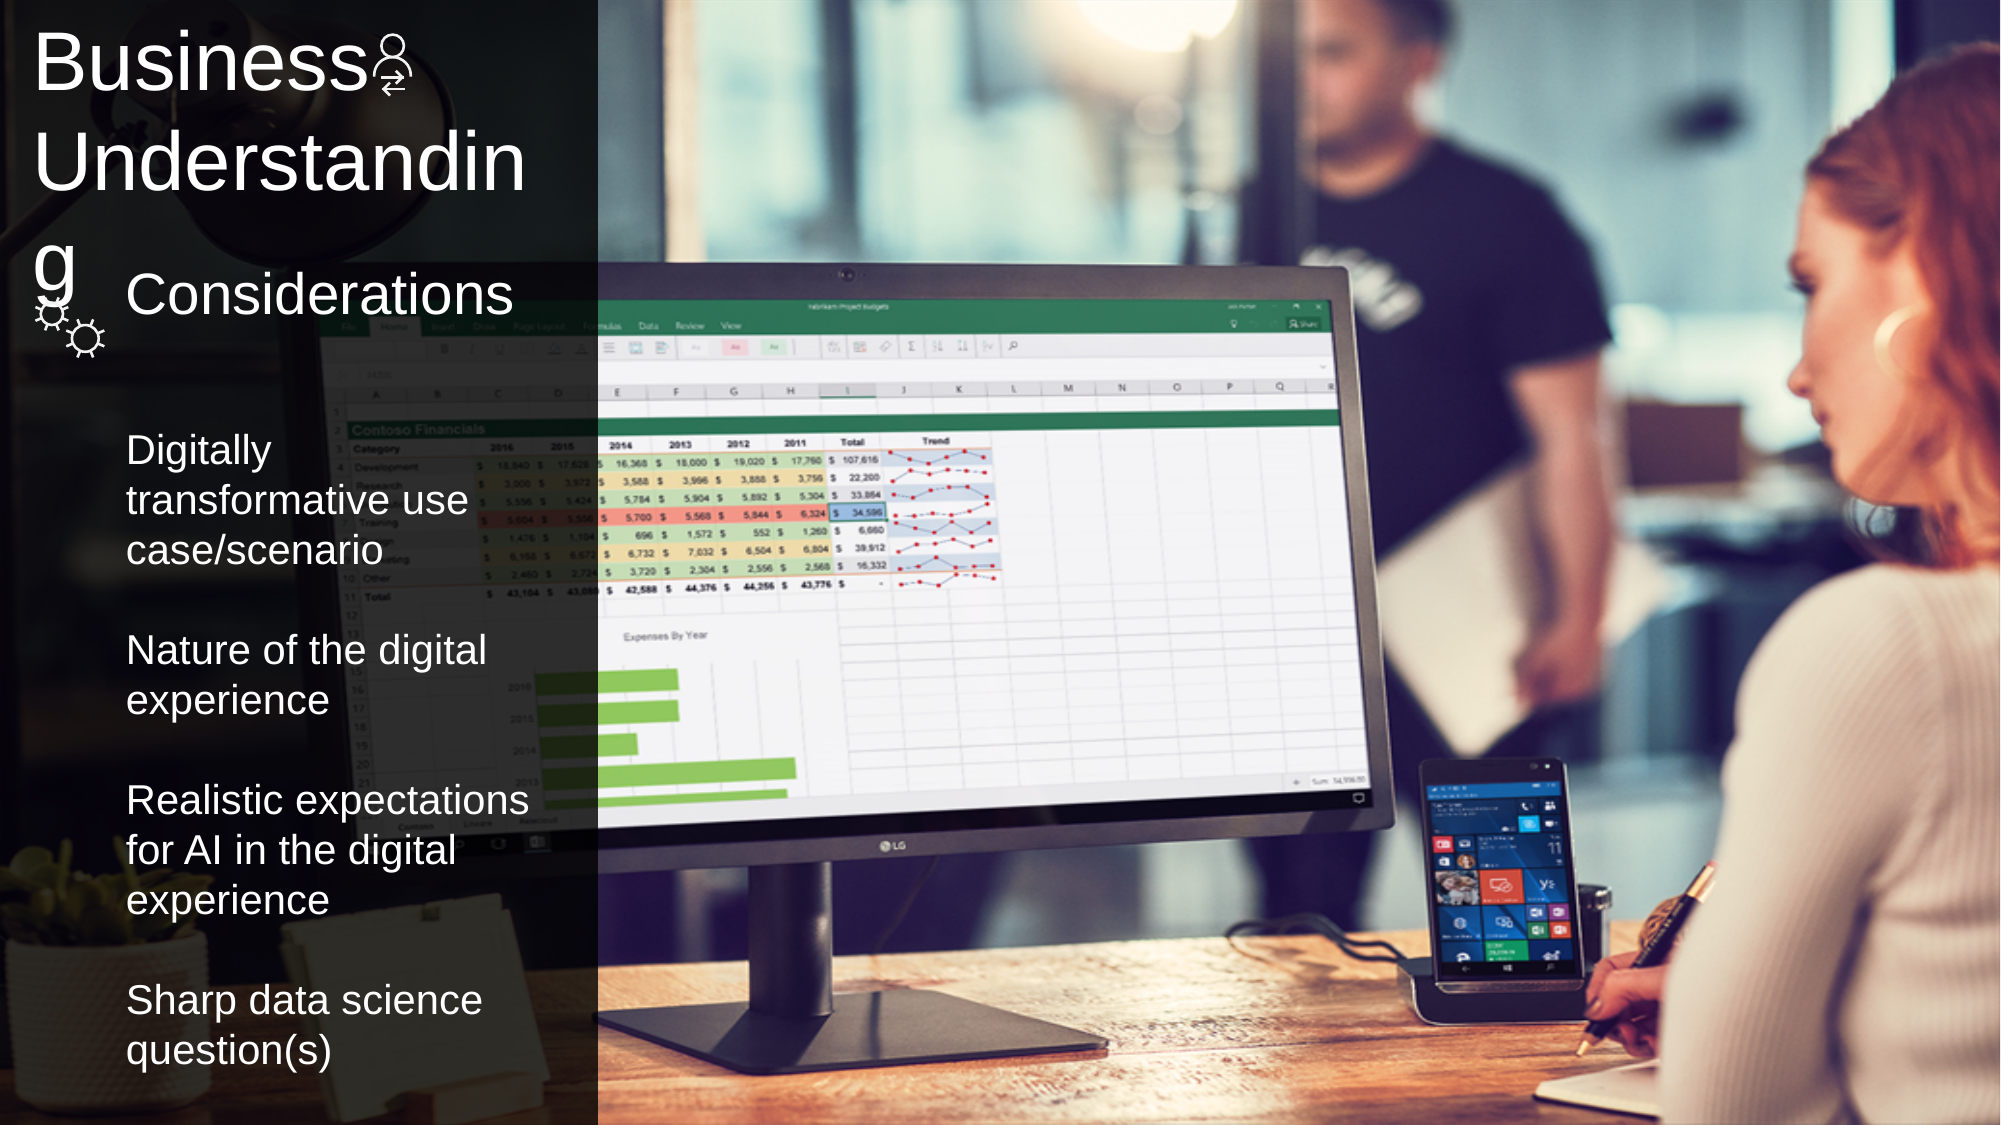

Business Understanding

Considerations

Digitally transformative use case/scenario

Nature of the digital experience

Realistic expectations for AI in the digital experience

Sharp data science question(s)